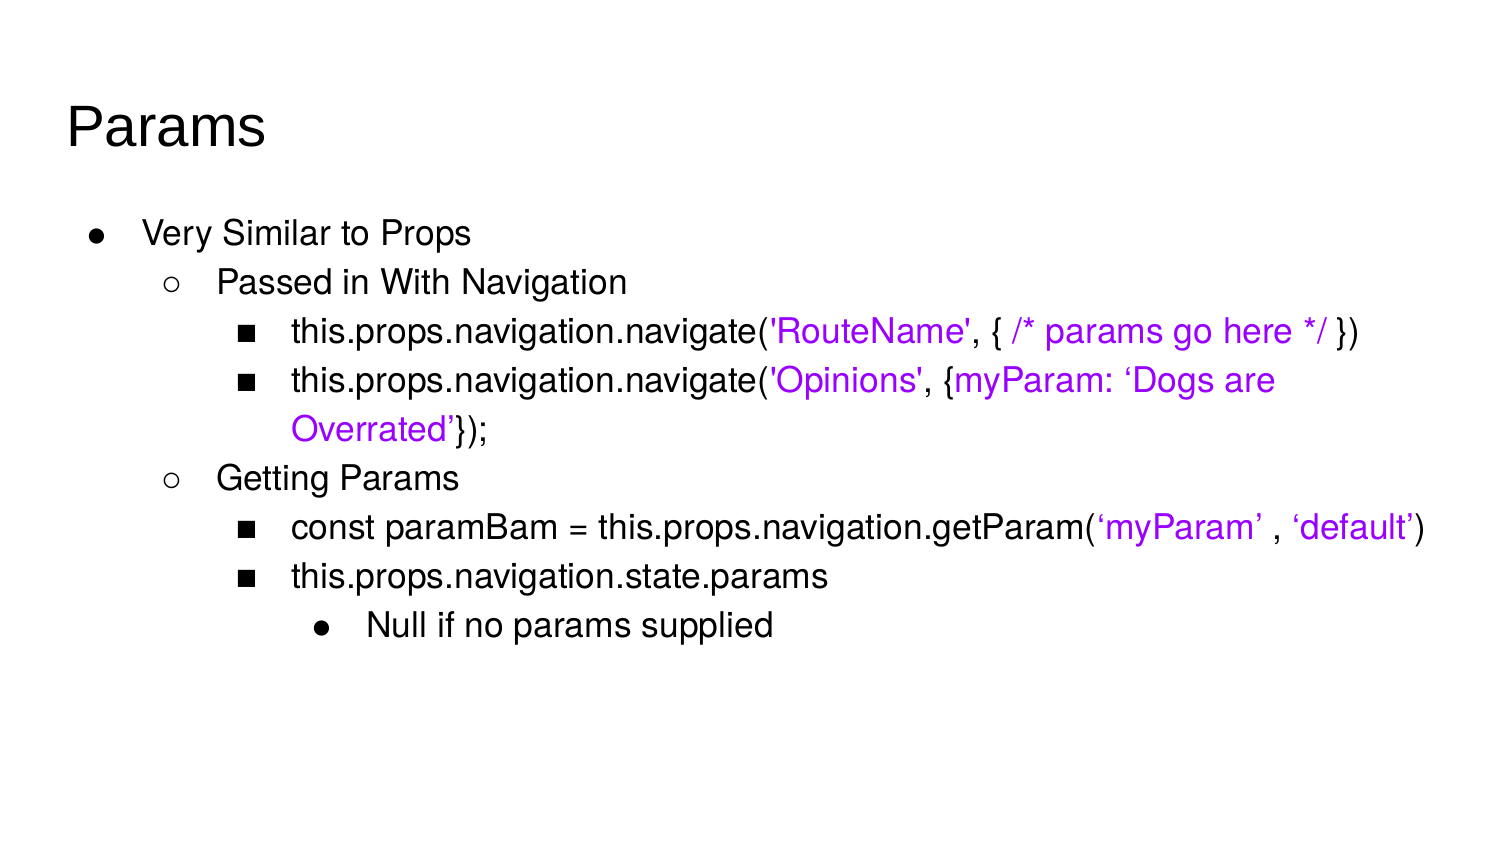

# Params
Very Similar to Props
Passed in With Navigation
this.props.navigation.navigate('RouteName', { /* params go here */ })
this.props.navigation.navigate('Opinions', {myParam: ‘Dogs are Overrated’});
Getting Params
const paramBam = this.props.navigation.getParam(‘myParam’ , ‘default’)
this.props.navigation.state.params
Null if no params supplied